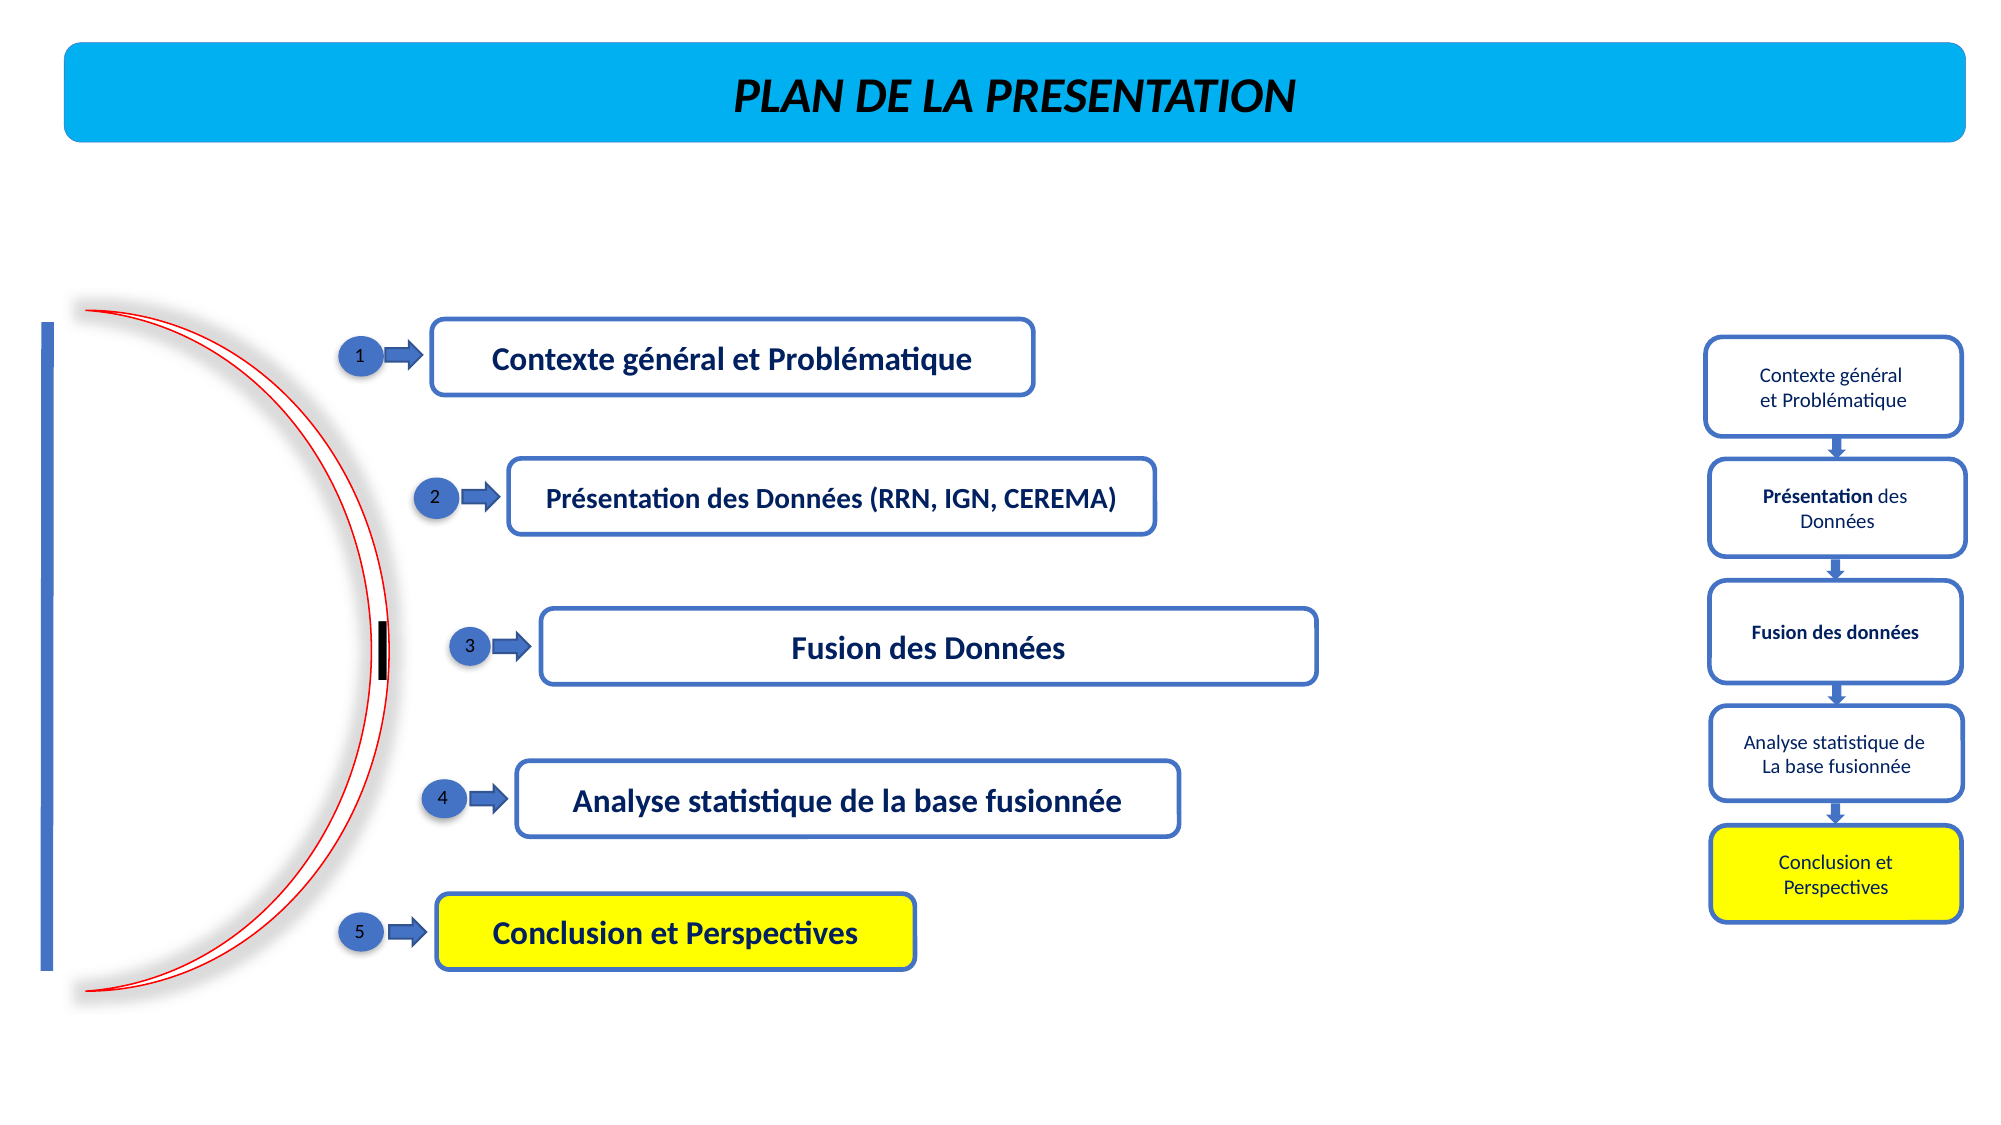

PLAN DE LA PRESENTATION
I
Contexte général et Problématique
1
Contexte général
et Problématique

Présentation des Données (RRN, IGN, CEREMA)
Présentation des
Données
2

Fusion des données
Fusion des Données
3

Analyse statistique de
La base fusionnée
Analyse statistique de la base fusionnée
4

Conclusion et Perspectives
Conclusion et Perspectives
5